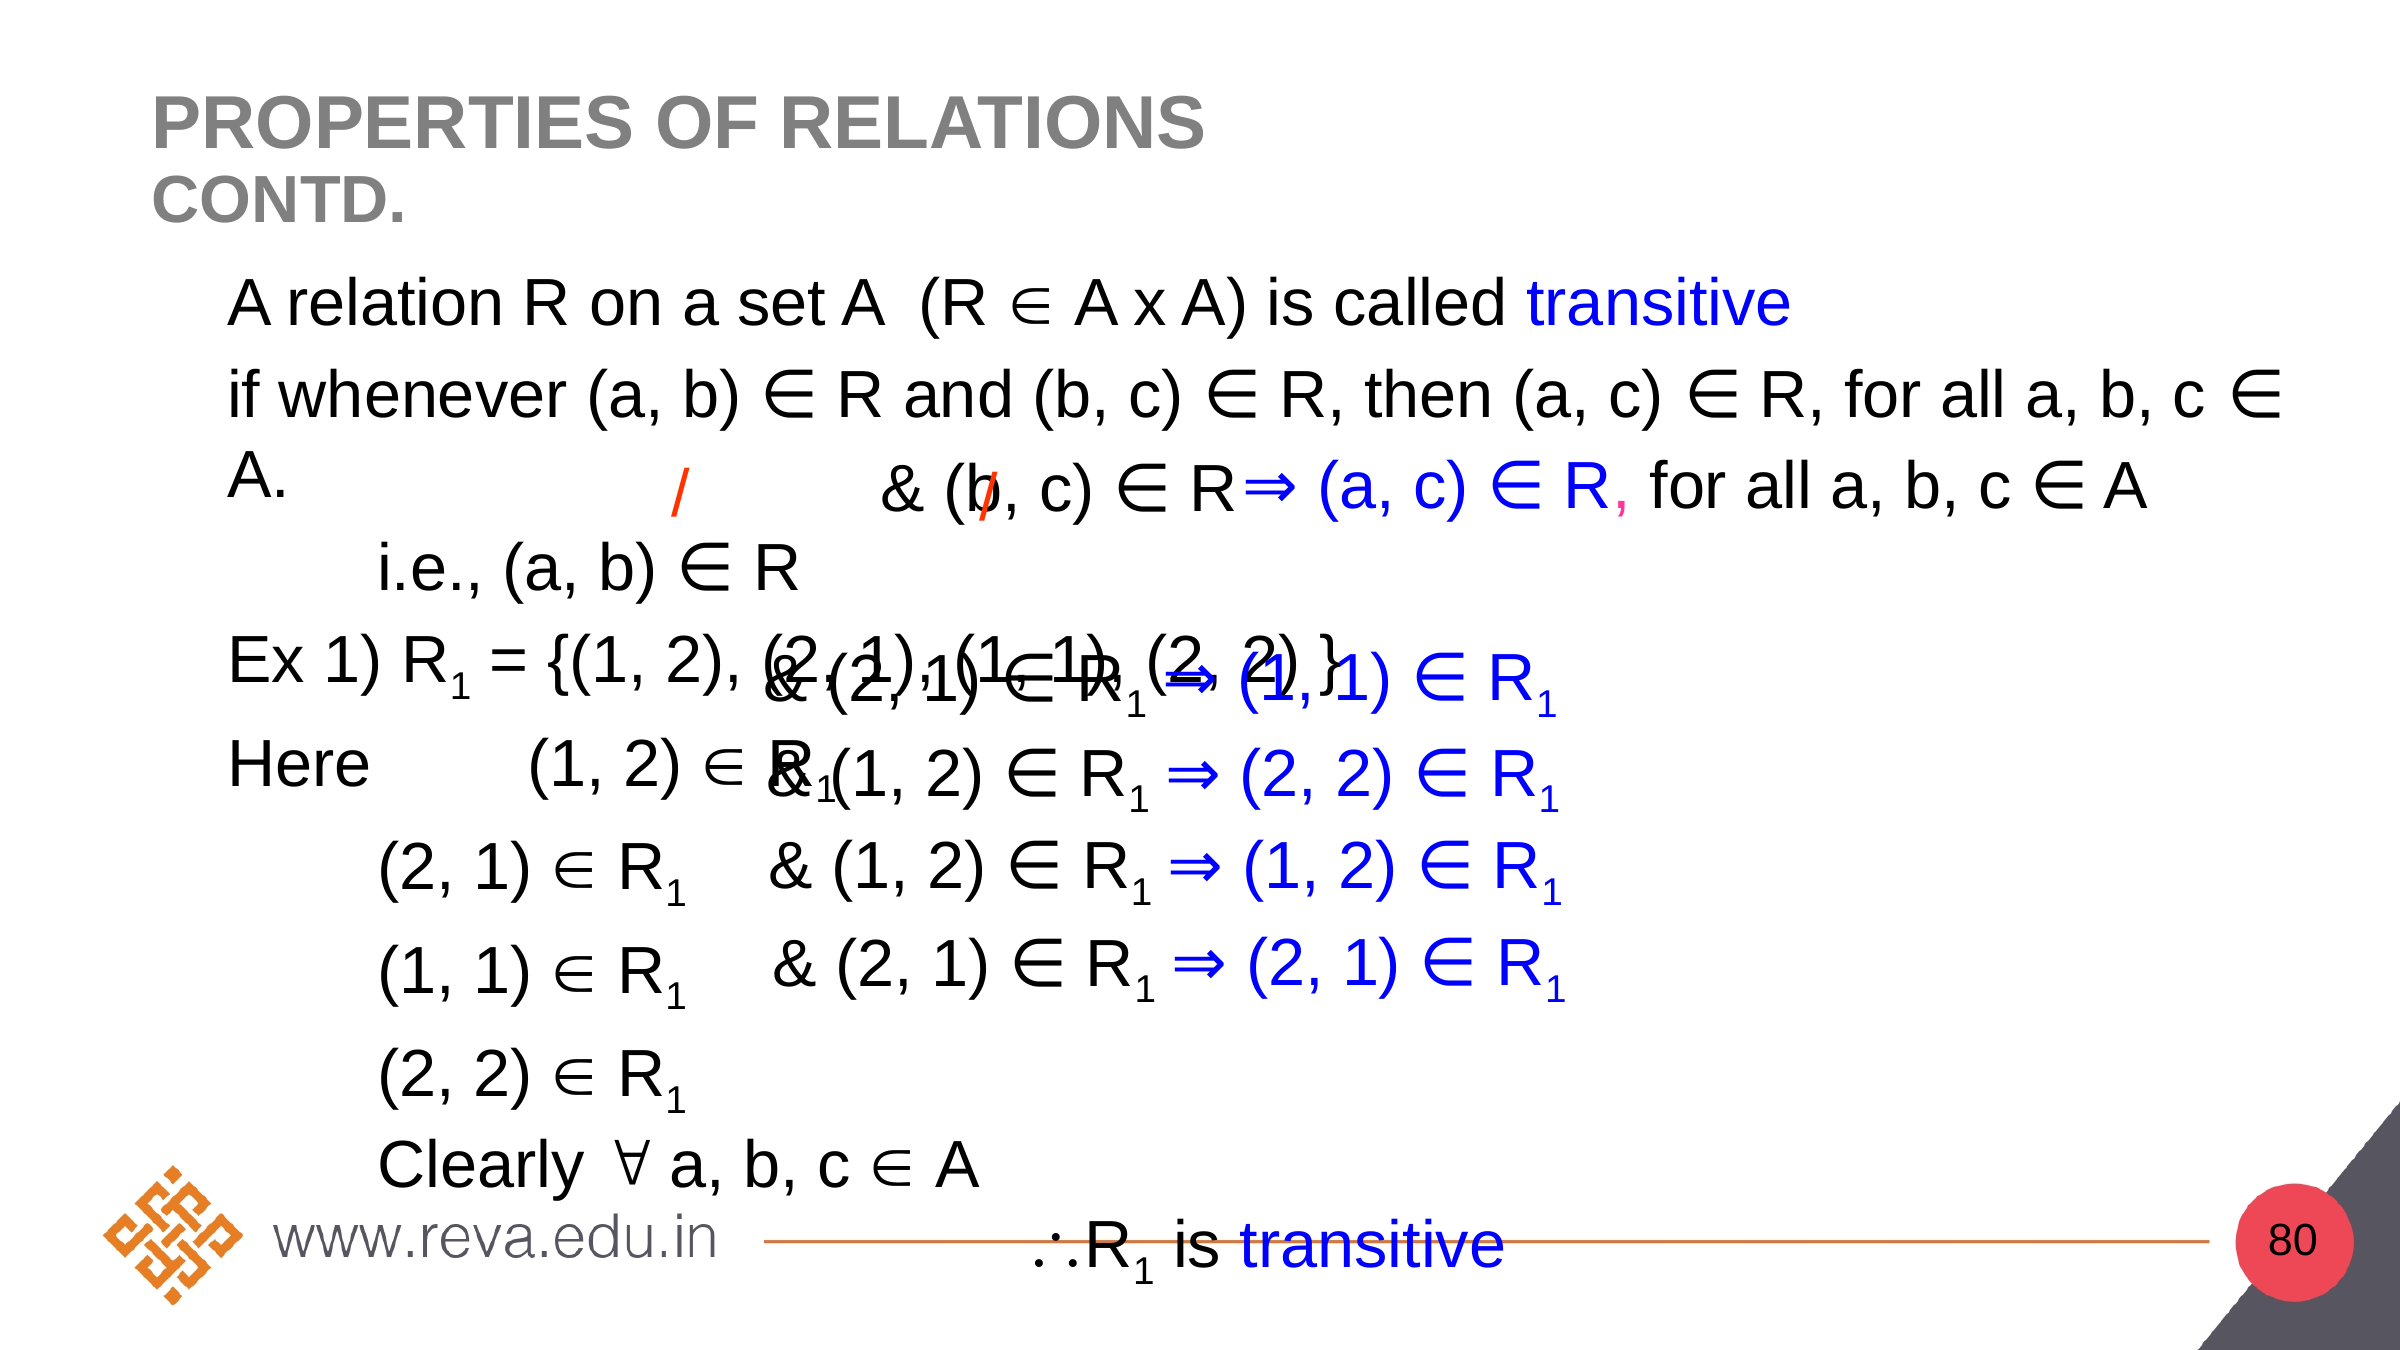

# Properties of relations contd.
A relation R on a set A  (R ∈ A x A) is called transitive
if whenever (a, b) ∈ R and (b, c) ∈ R, then (a, c) ∈ R, for all a, b, c ∈ A.
 	i.e., (a, b) ∈ R
Ex 1) R1 = {(1, 2), (2, 1), (1, 1), (2, 2) }
Here 	(1, 2) ∈ R1
	(2, 1) ∈ R1
	(1, 1) ∈ R1
  	(2, 2) ∈ R1
	Clearly ∀ a, b, c ∈ A
∴R1 is transitive
⇒ (a, c) ∈ R, for all a, b, c ∈ A
& (b, c) ∈ R
/
/
⇒ (1, 1) ∈ R1
& (2, 1) ∈ R1
⇒ (2, 2) ∈ R1
& (1, 2) ∈ R1
⇒ (1, 2) ∈ R1
& (1, 2) ∈ R1
⇒ (2, 1) ∈ R1
& (2, 1) ∈ R1
80